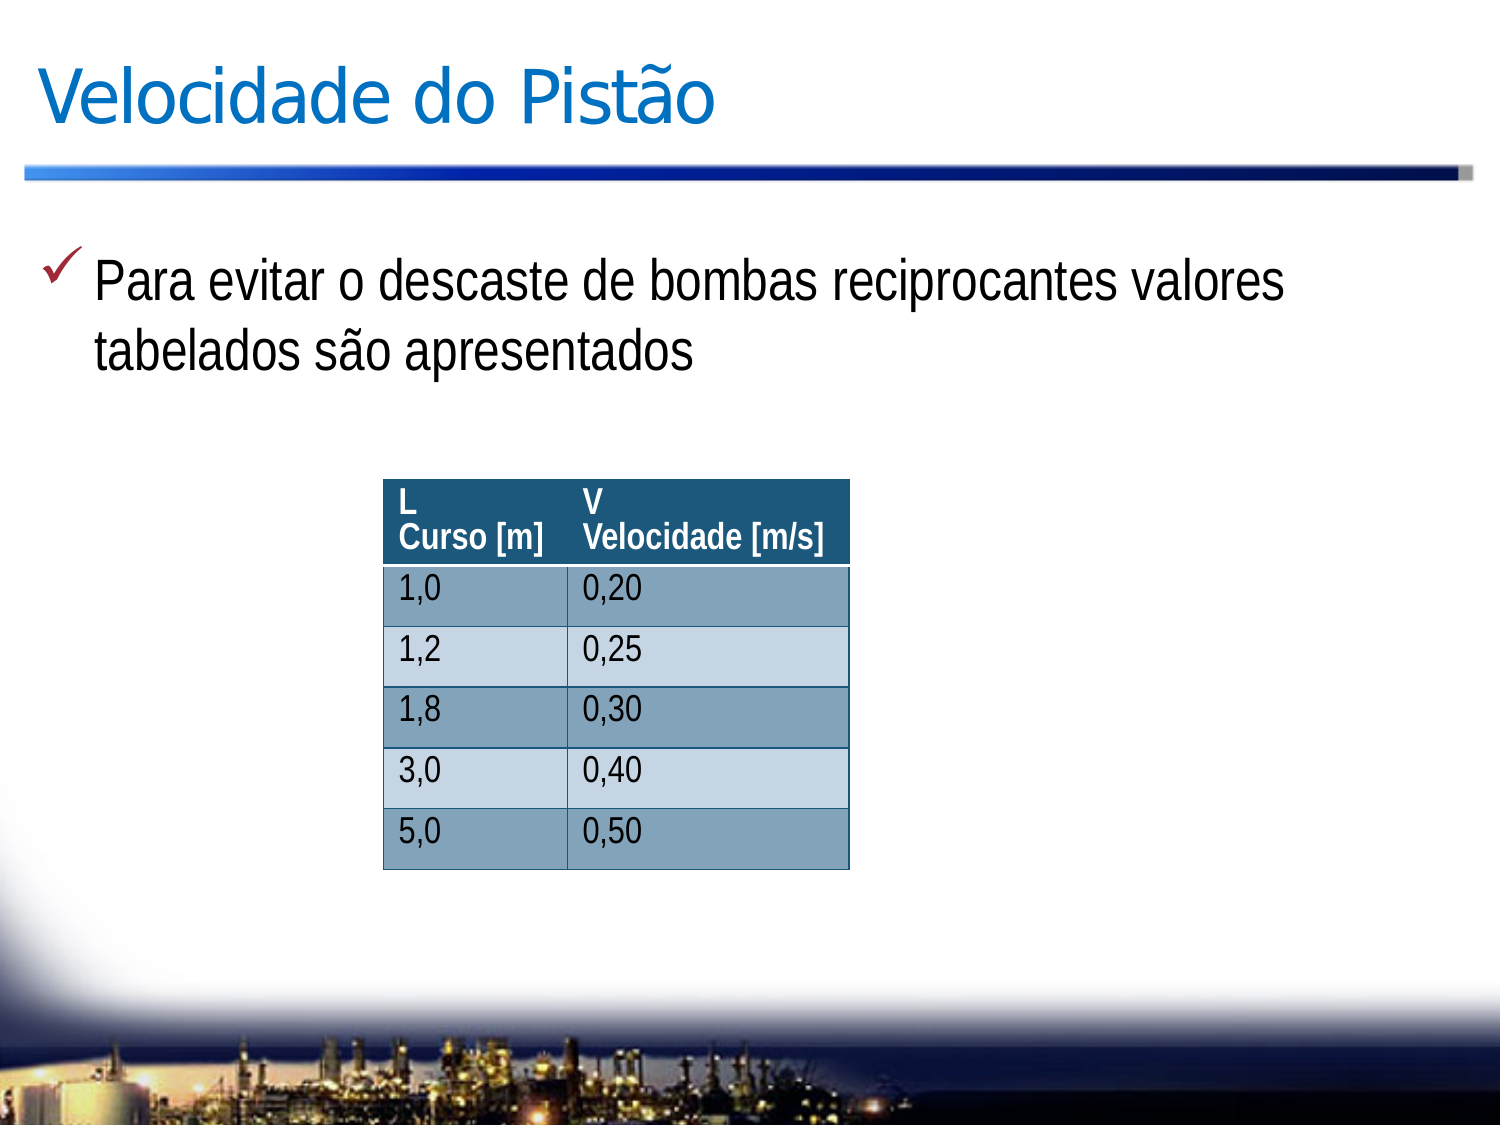

# Velocidade do Pistão
Para evitar o descaste de bombas reciprocantes valores tabelados são apresentados

| L Curso [m] | V Velocidade [m/s] |
| --- | --- |
| 1,0 | 0,20 |
| 1,2 | 0,25 |
| 1,8 | 0,30 |
| 3,0 | 0,40 |
| 5,0 | 0,50 |